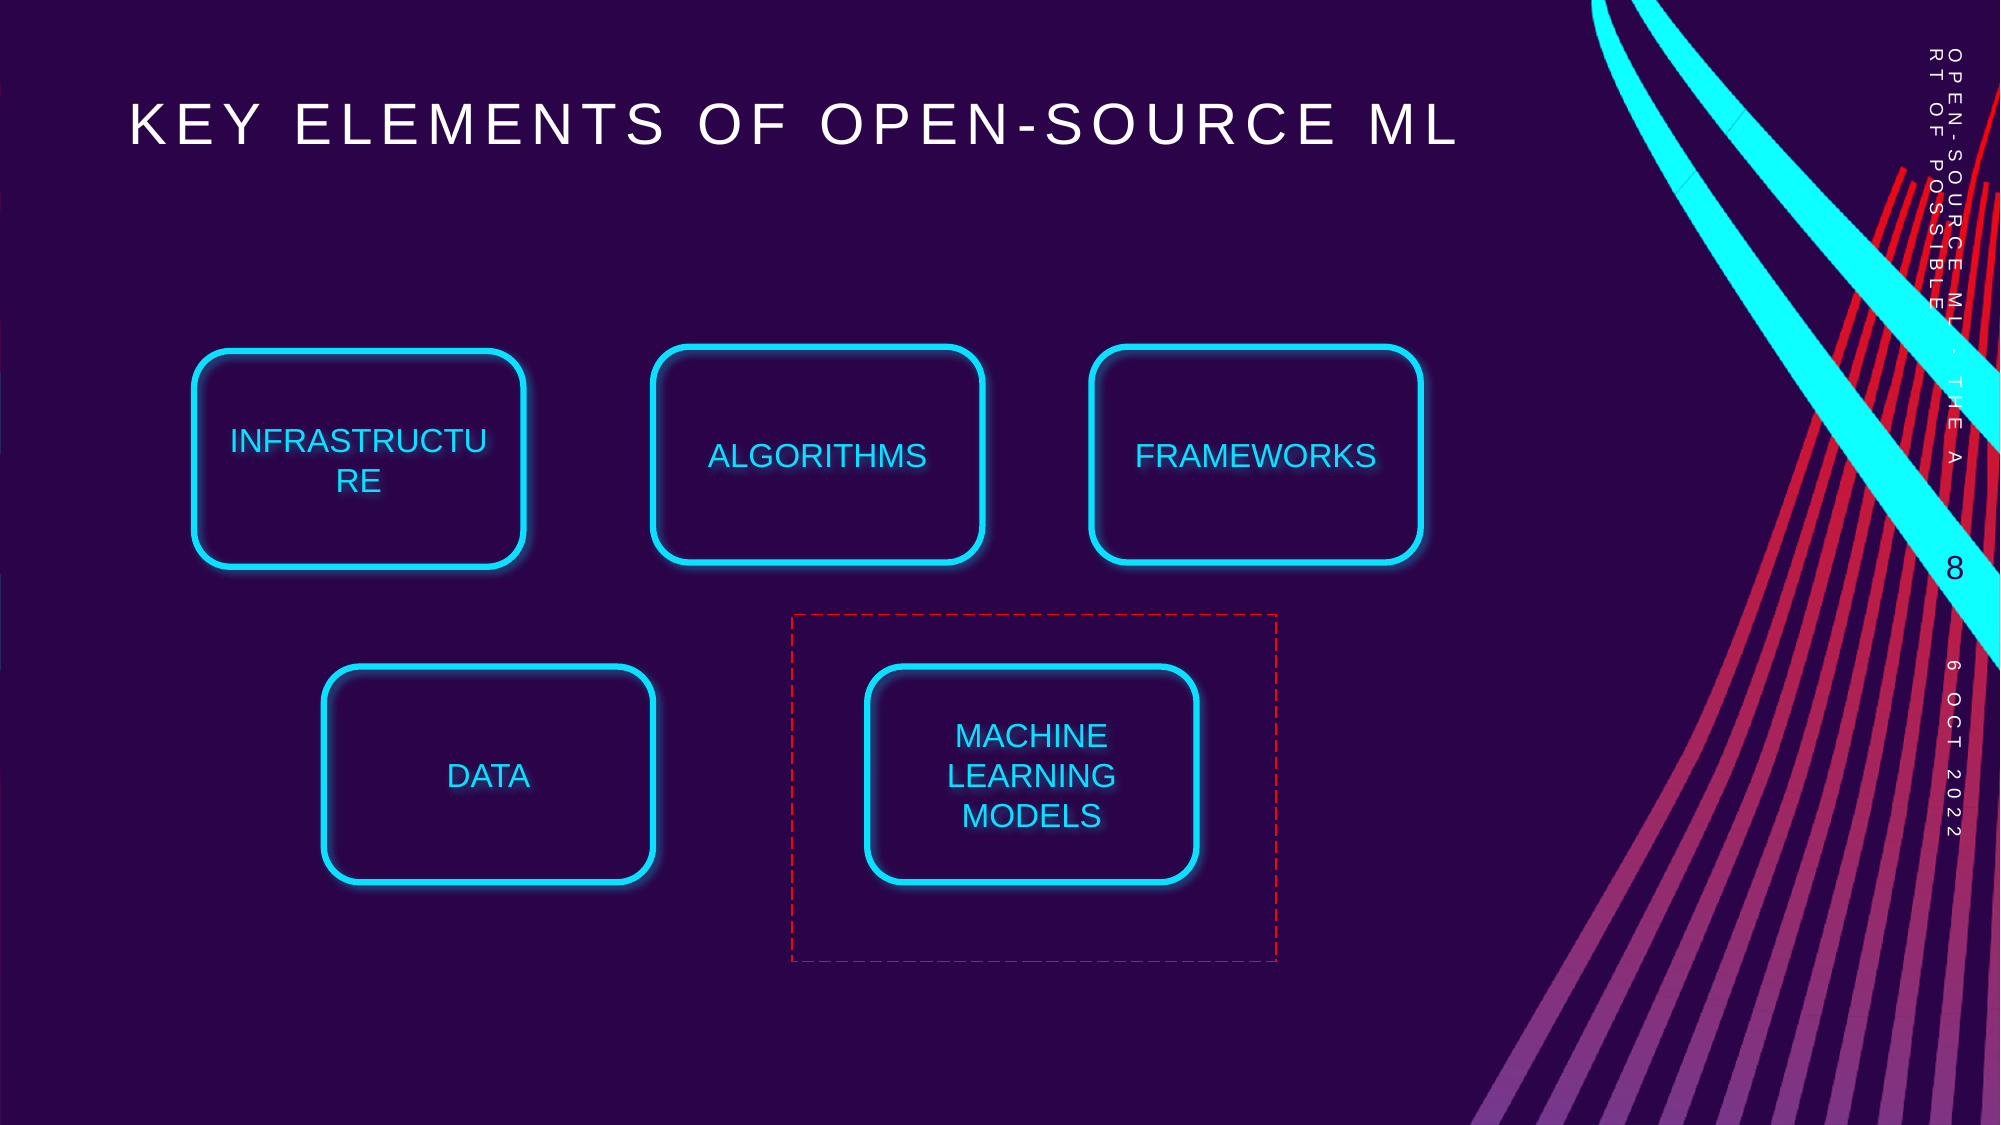

# Key elements of open-source ML
Open-Source ML - The Art of Possible
ALGORITHMS
FRAMEWORKS
INFRASTRUCTURE
8

MACHINE LEARNING MODELS
DATA
6 OCT 2022